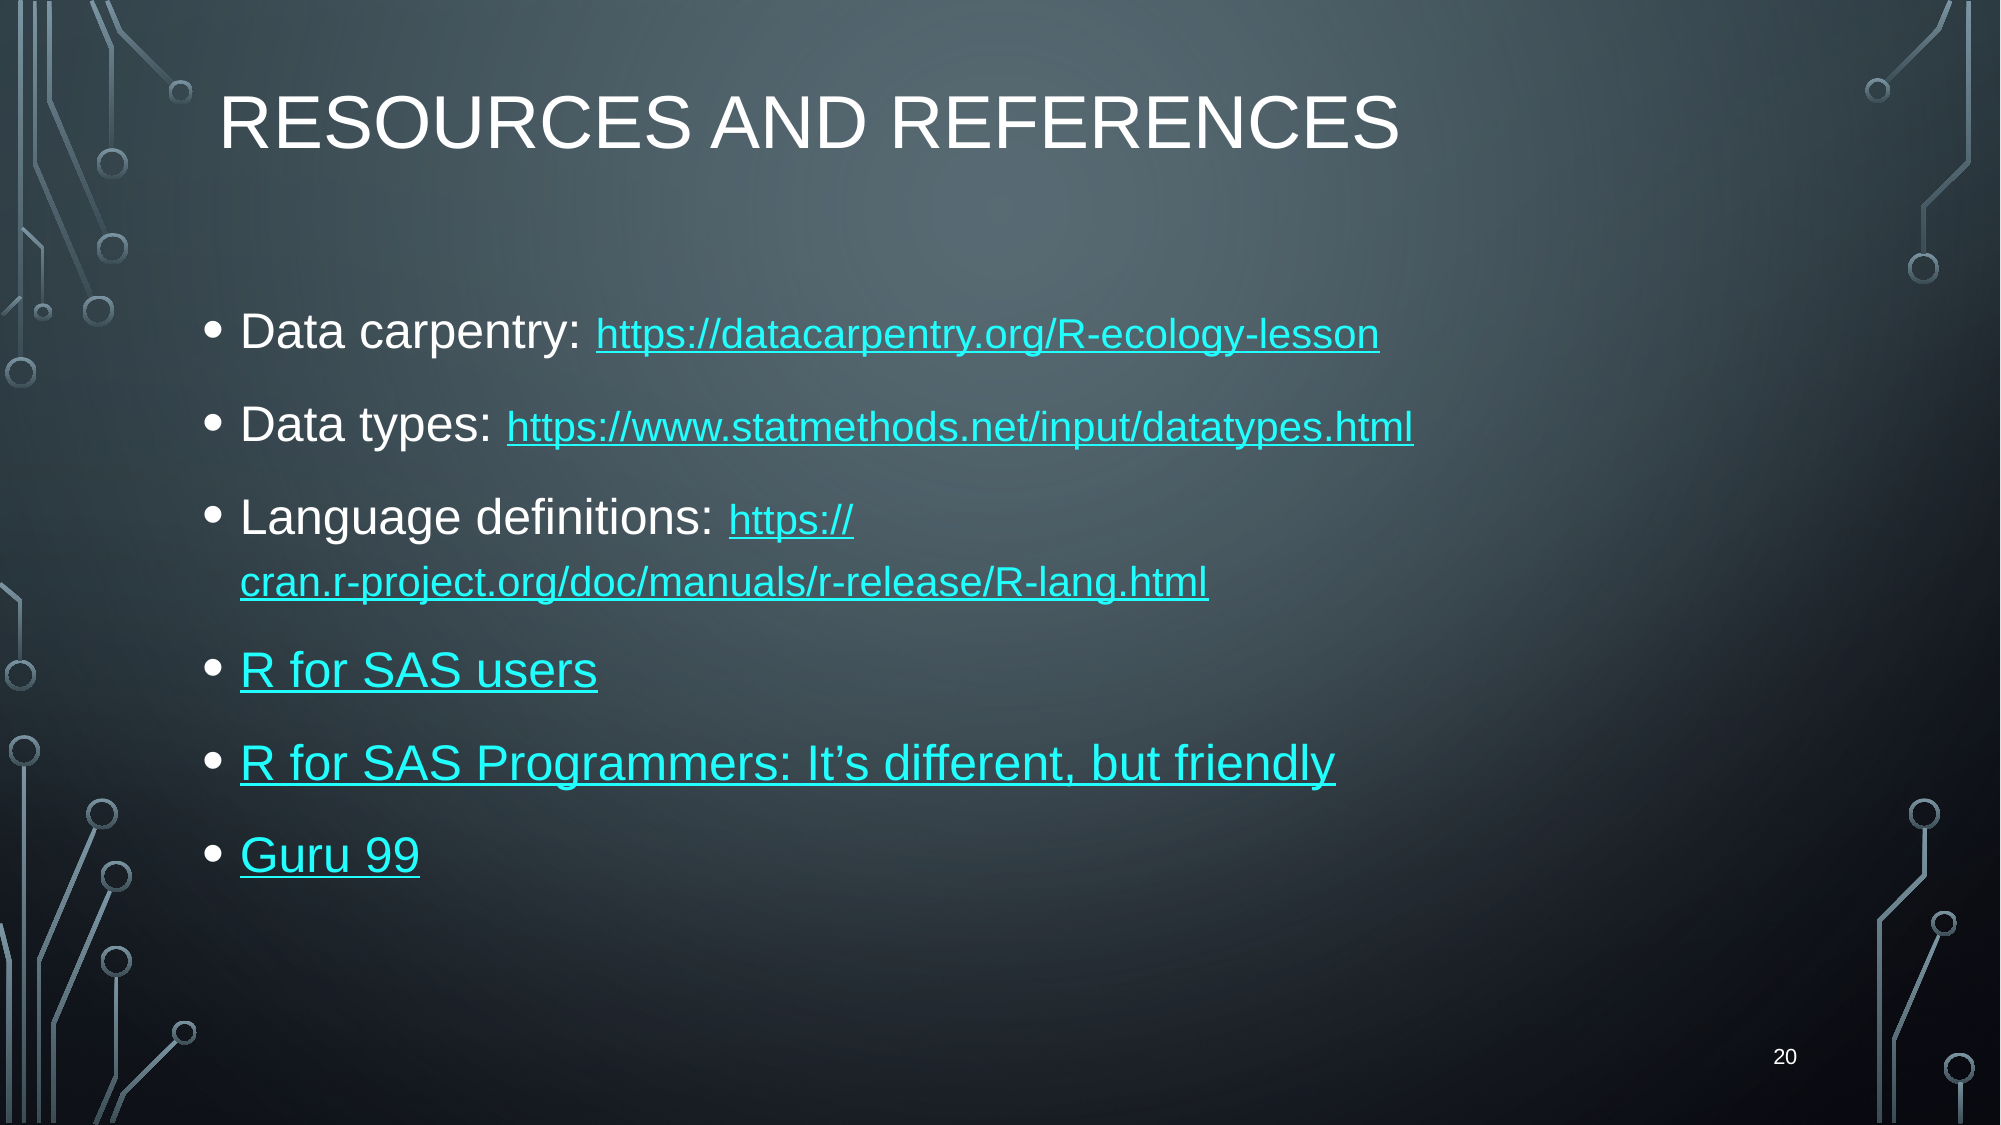

# Resources and references
Data carpentry: https://datacarpentry.org/R-ecology-lesson
Data types: https://www.statmethods.net/input/datatypes.html
Language definitions: https://cran.r-project.org/doc/manuals/r-release/R-lang.html
R for SAS users
R for SAS Programmers: It’s different, but friendly
Guru 99

20